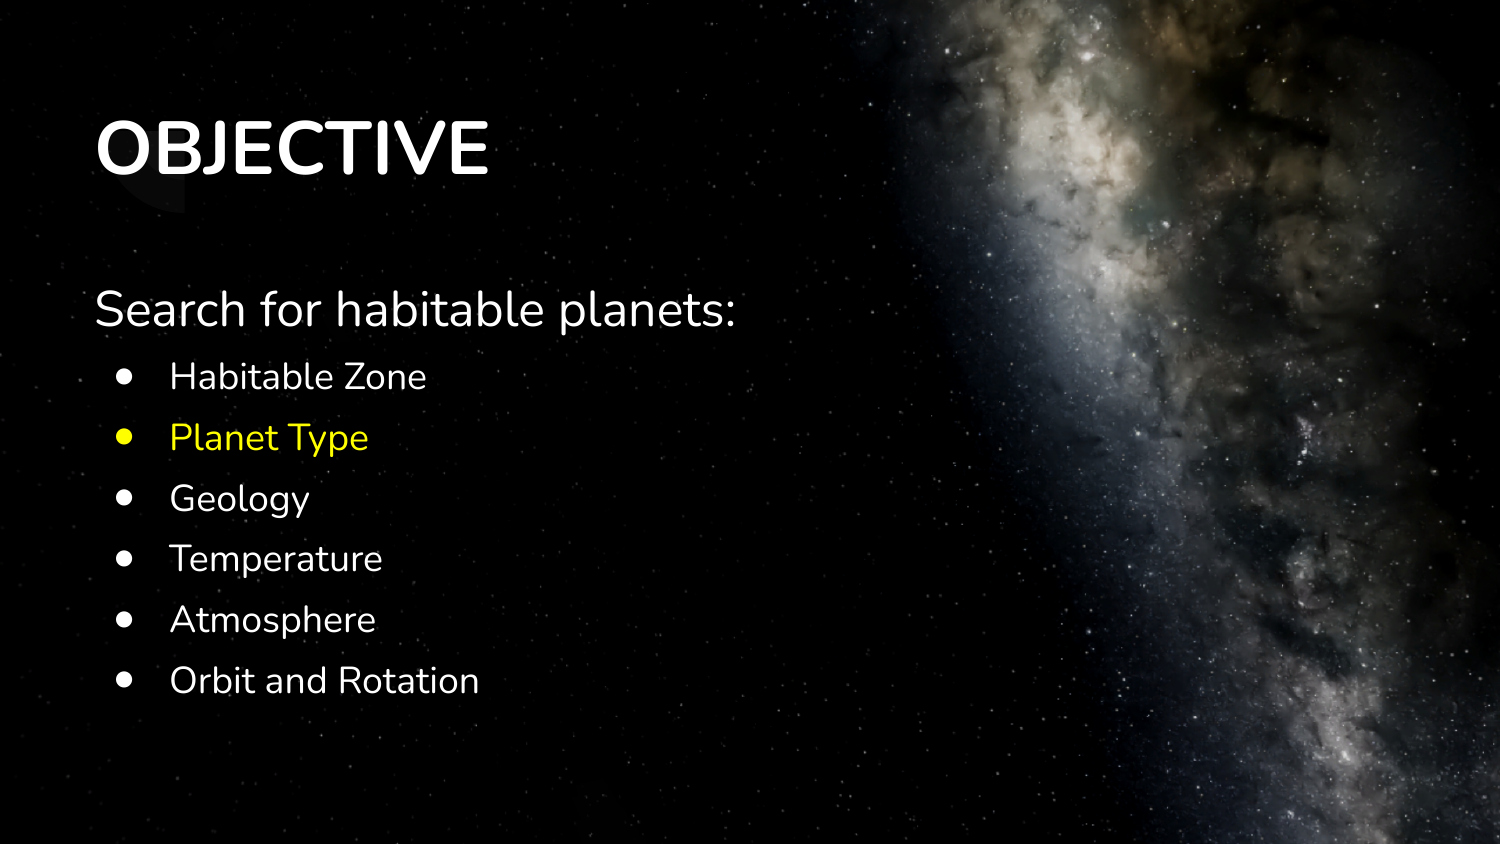

# OBJECTIVE

Search for habitable planets:
Habitable Zone
Planet Type
Geology
Temperature
Atmosphere
Orbit and Rotation